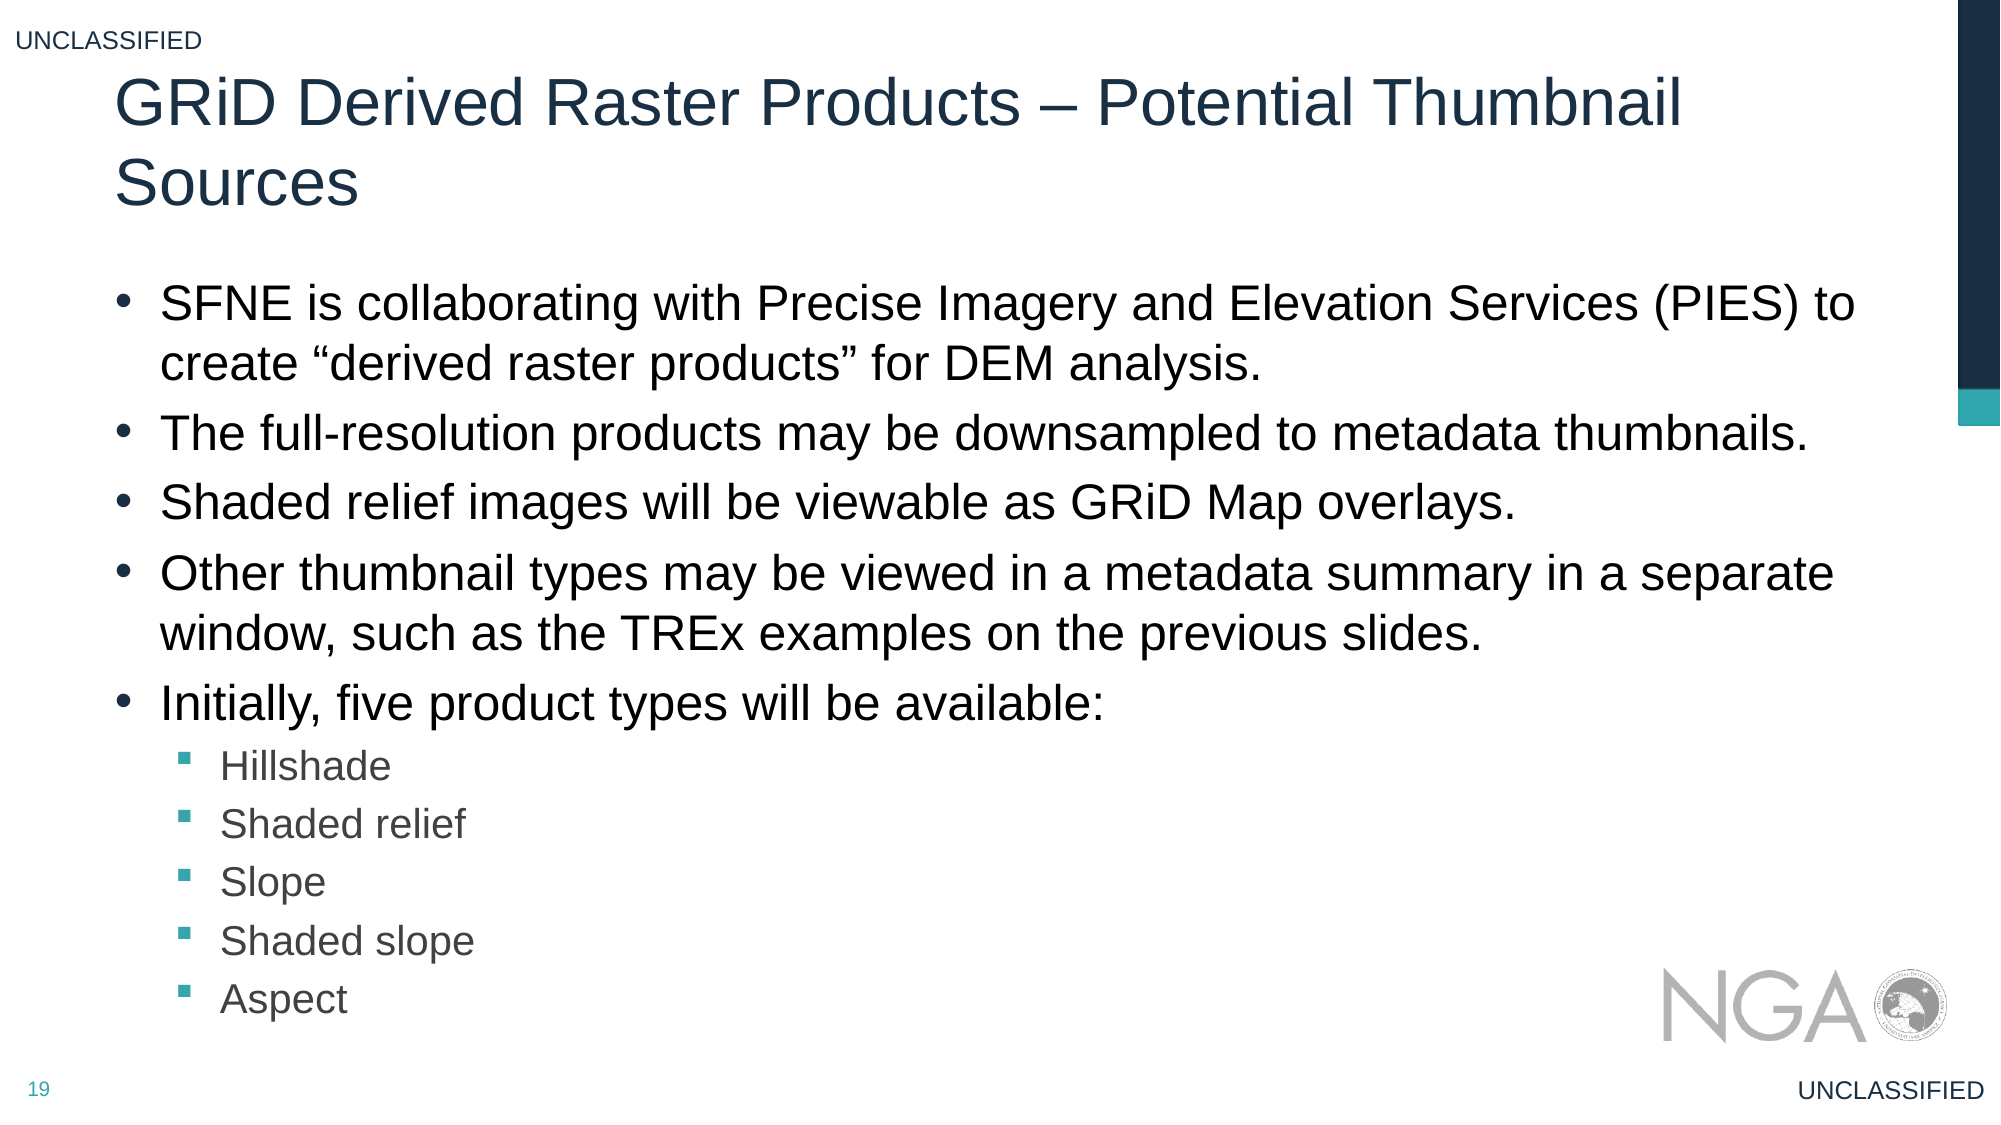

UNCLASSIFIED
# GRiD Derived Raster Products – Potential Thumbnail Sources
SFNE is collaborating with Precise Imagery and Elevation Services (PIES) to create “derived raster products” for DEM analysis.
The full-resolution products may be downsampled to metadata thumbnails.
Shaded relief images will be viewable as GRiD Map overlays.
Other thumbnail types may be viewed in a metadata summary in a separate window, such as the TREx examples on the previous slides.
Initially, five product types will be available:
Hillshade
Shaded relief
Slope
Shaded slope
Aspect

UNCLASSIFIED